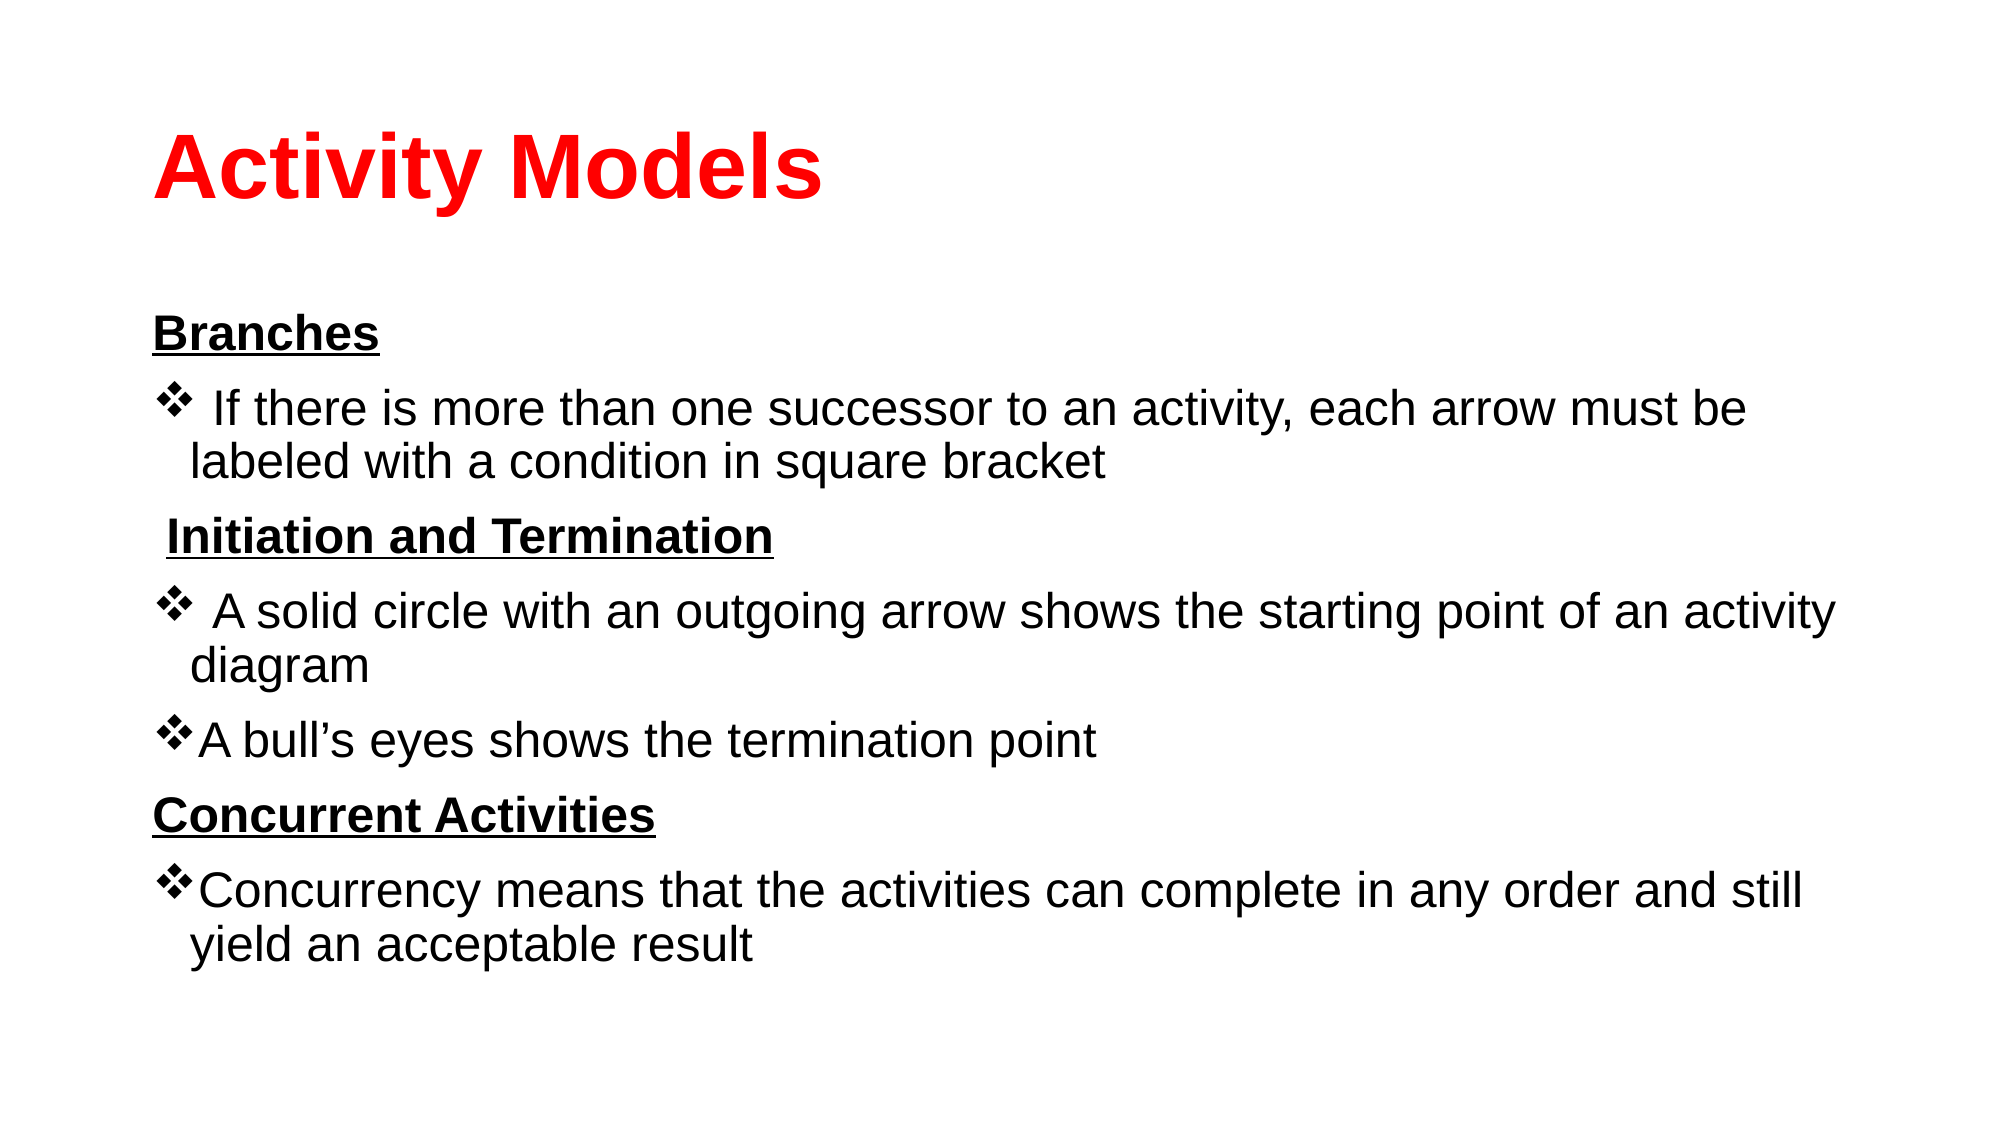

# Activity Models
Branches
 If there is more than one successor to an activity, each arrow must be labeled with a condition in square bracket
 Initiation and Termination
 A solid circle with an outgoing arrow shows the starting point of an activity diagram
A bull’s eyes shows the termination point
Concurrent Activities
Concurrency means that the activities can complete in any order and still yield an acceptable result